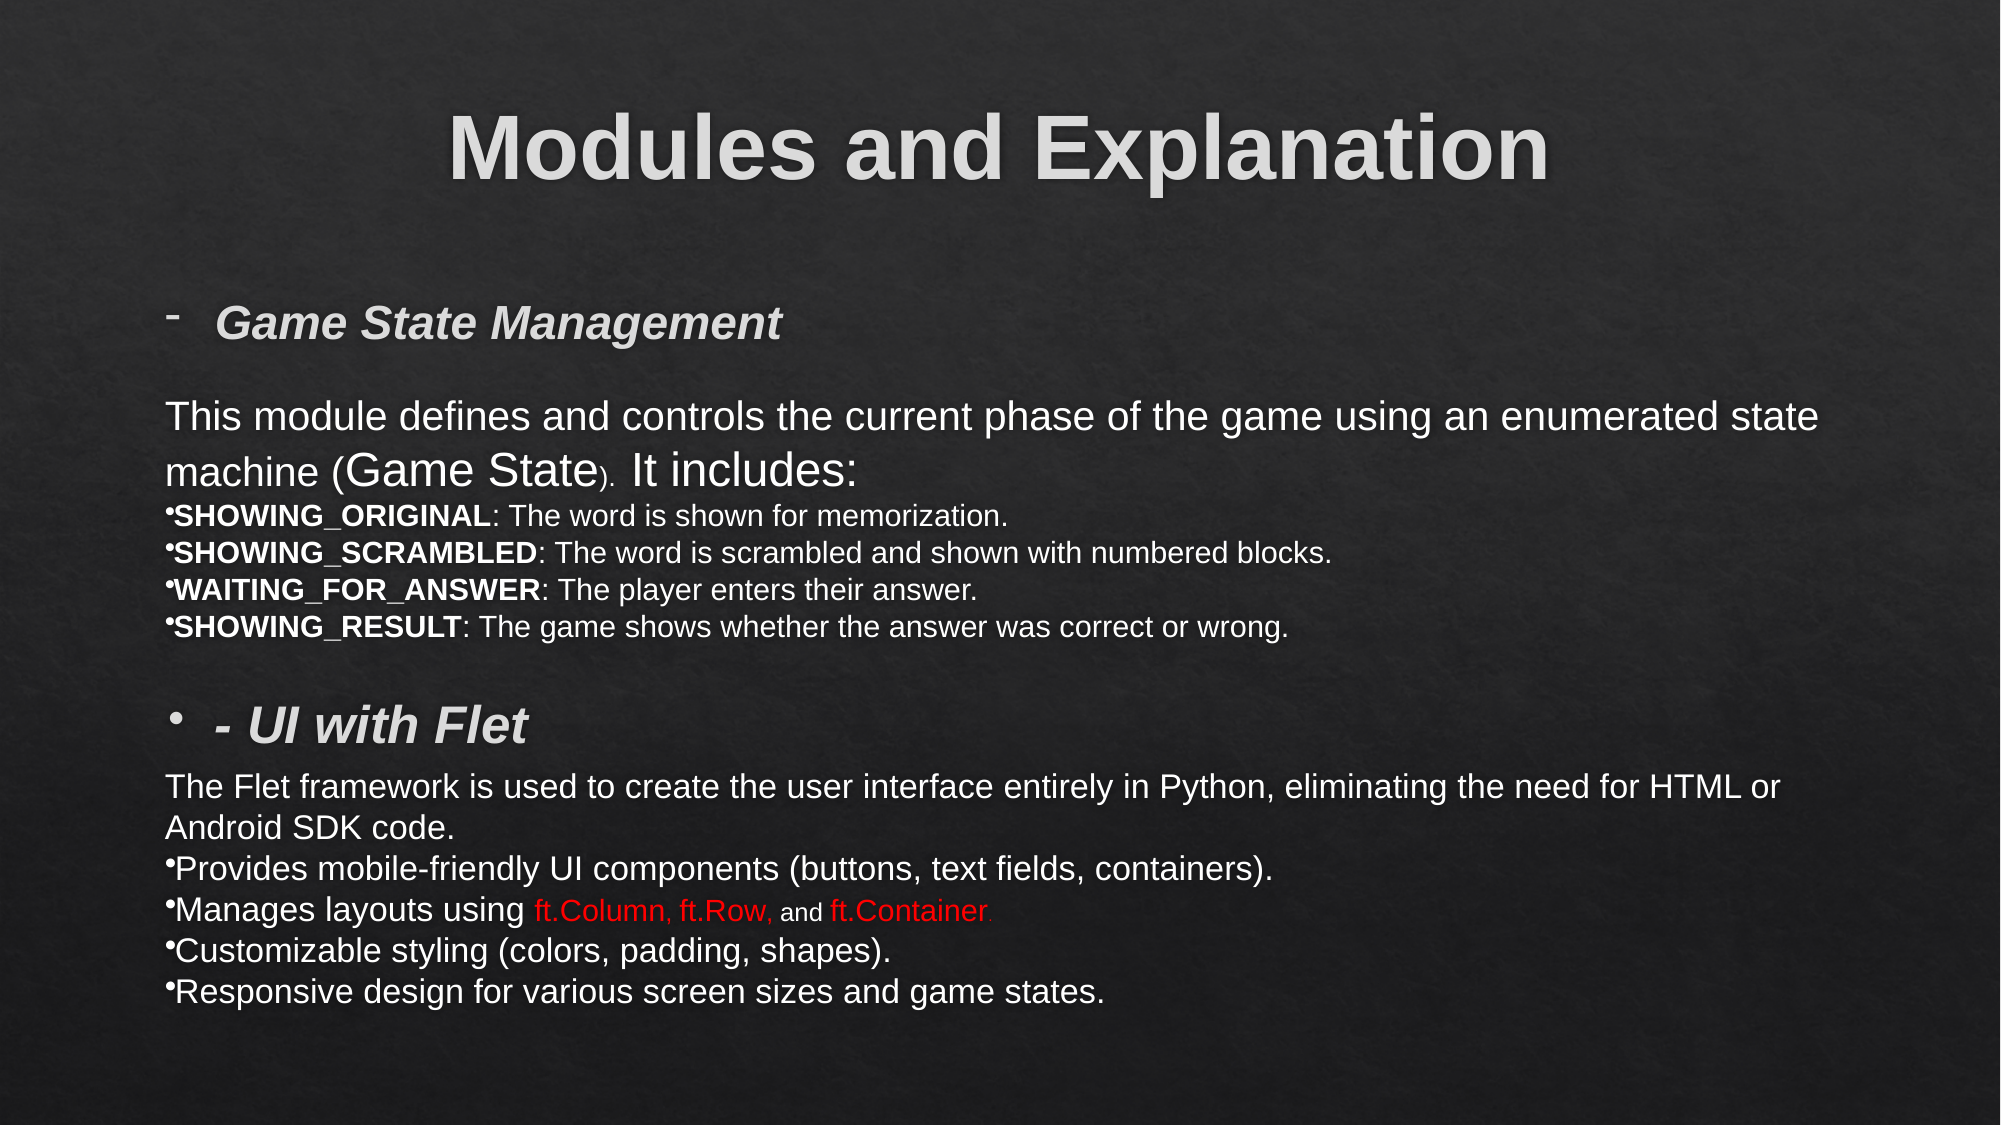

# Modules and Explanation
Game State Management

This module defines and controls the current phase of the game using an enumerated state machine (Game State).  It includes:
SHOWING_ORIGINAL: The word is shown for memorization.
SHOWING_SCRAMBLED: The word is scrambled and shown with numbered blocks.
WAITING_FOR_ANSWER: The player enters their answer.
SHOWING_RESULT: The game shows whether the answer was correct or wrong.
- UI with Flet
The Flet framework is used to create the user interface entirely in Python, eliminating the need for HTML or Android SDK code.
Provides mobile-friendly UI components (buttons, text fields, containers).
Manages layouts using ft.Column, ft.Row, and ft.Container.
Customizable styling (colors, padding, shapes).
Responsive design for various screen sizes and game states.